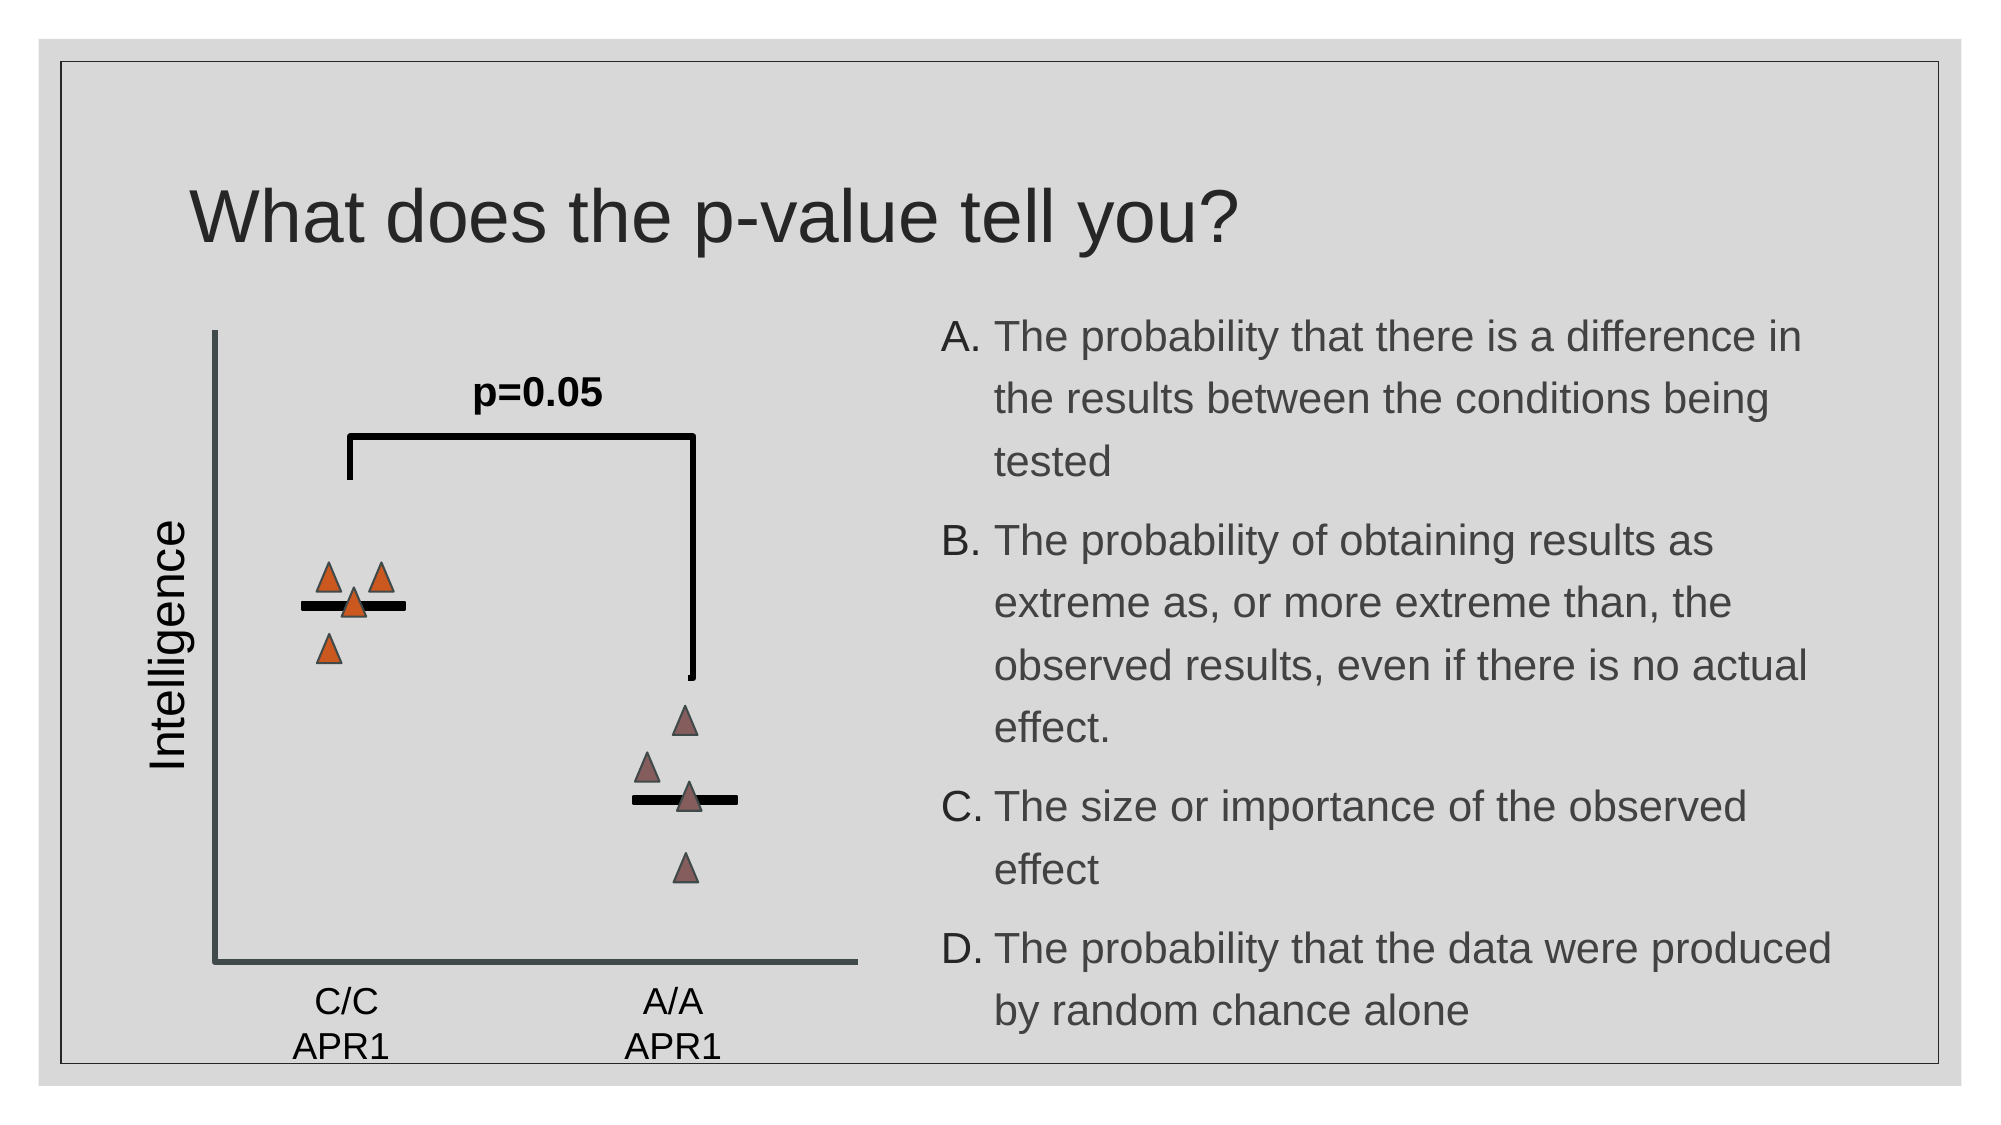

# What does the p-value tell you?
The probability that there is a difference in the results between the conditions being tested
The probability of obtaining results as extreme as, or more extreme than, the observed results, even if there is no actual effect.
The size or importance of the observed effect
The probability that the data were produced by random chance alone

p=0.05

Intelligence

 C/C
APR1
A/A
APR1